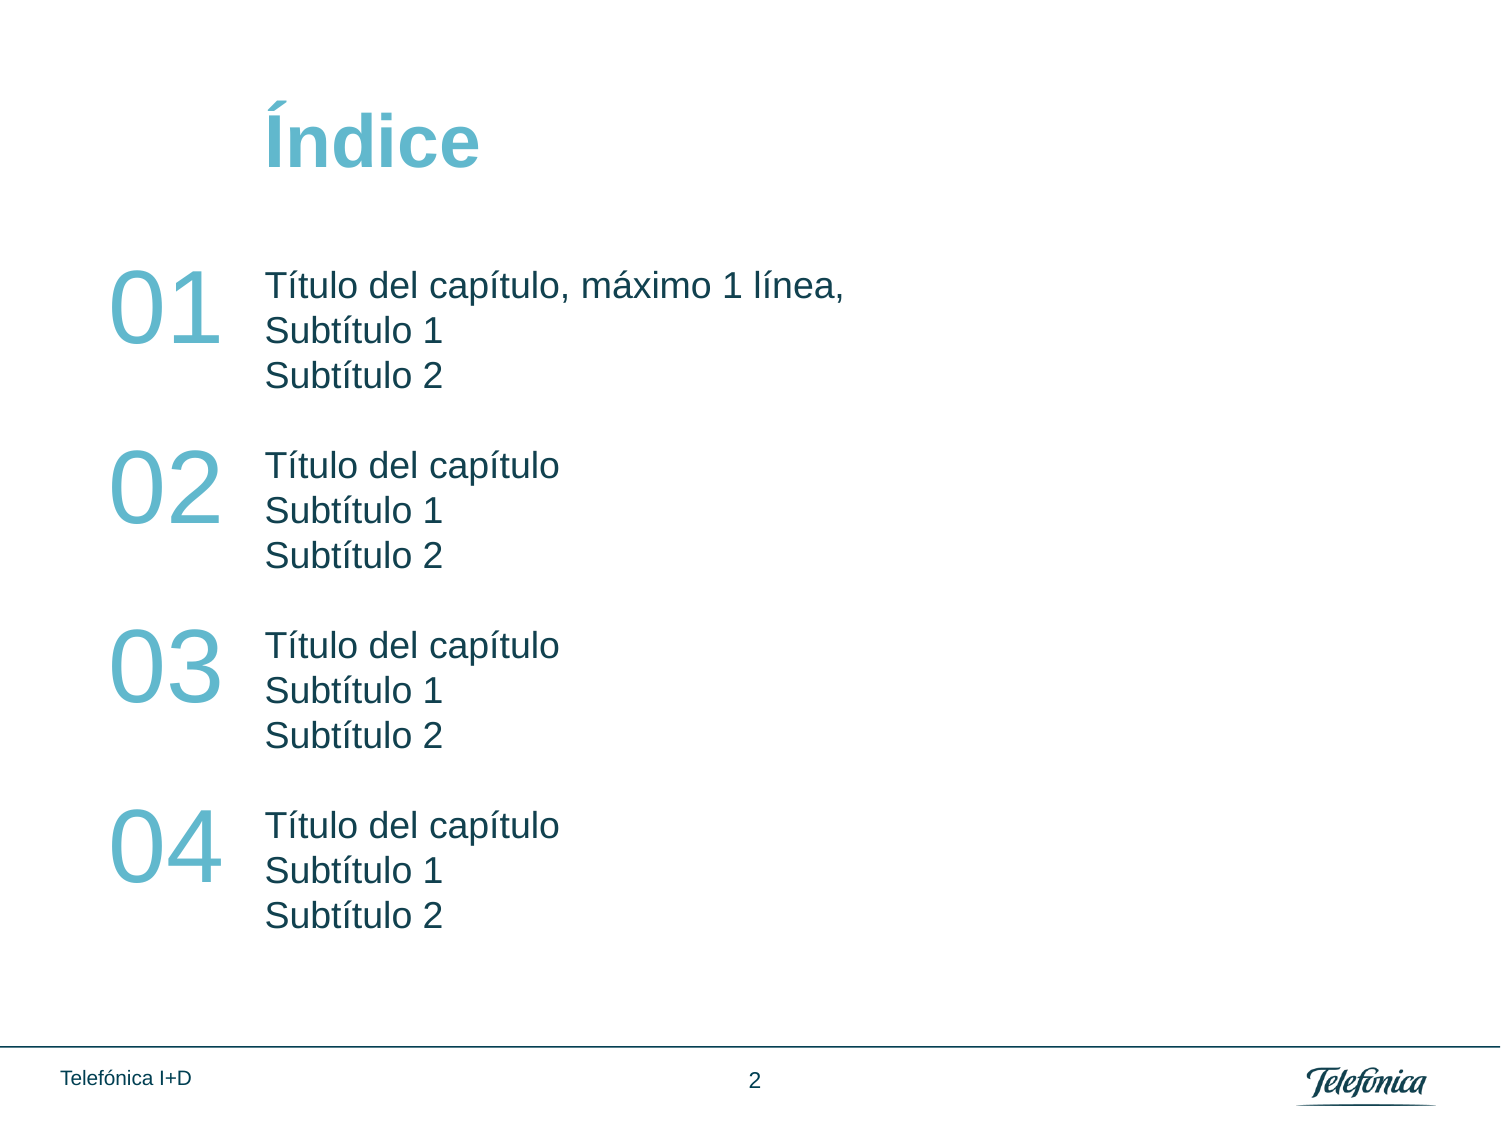

Índice
01
Título del capítulo, máximo 1 línea,
Subtítulo 1
Subtítulo 2

Título del capítulo
Subtítulo 1
Subtítulo 2

Título del capítulo
Subtítulo 1
Subtítulo 2

Título del capítulo
Subtítulo 1
Subtítulo 2
02
03
04
2